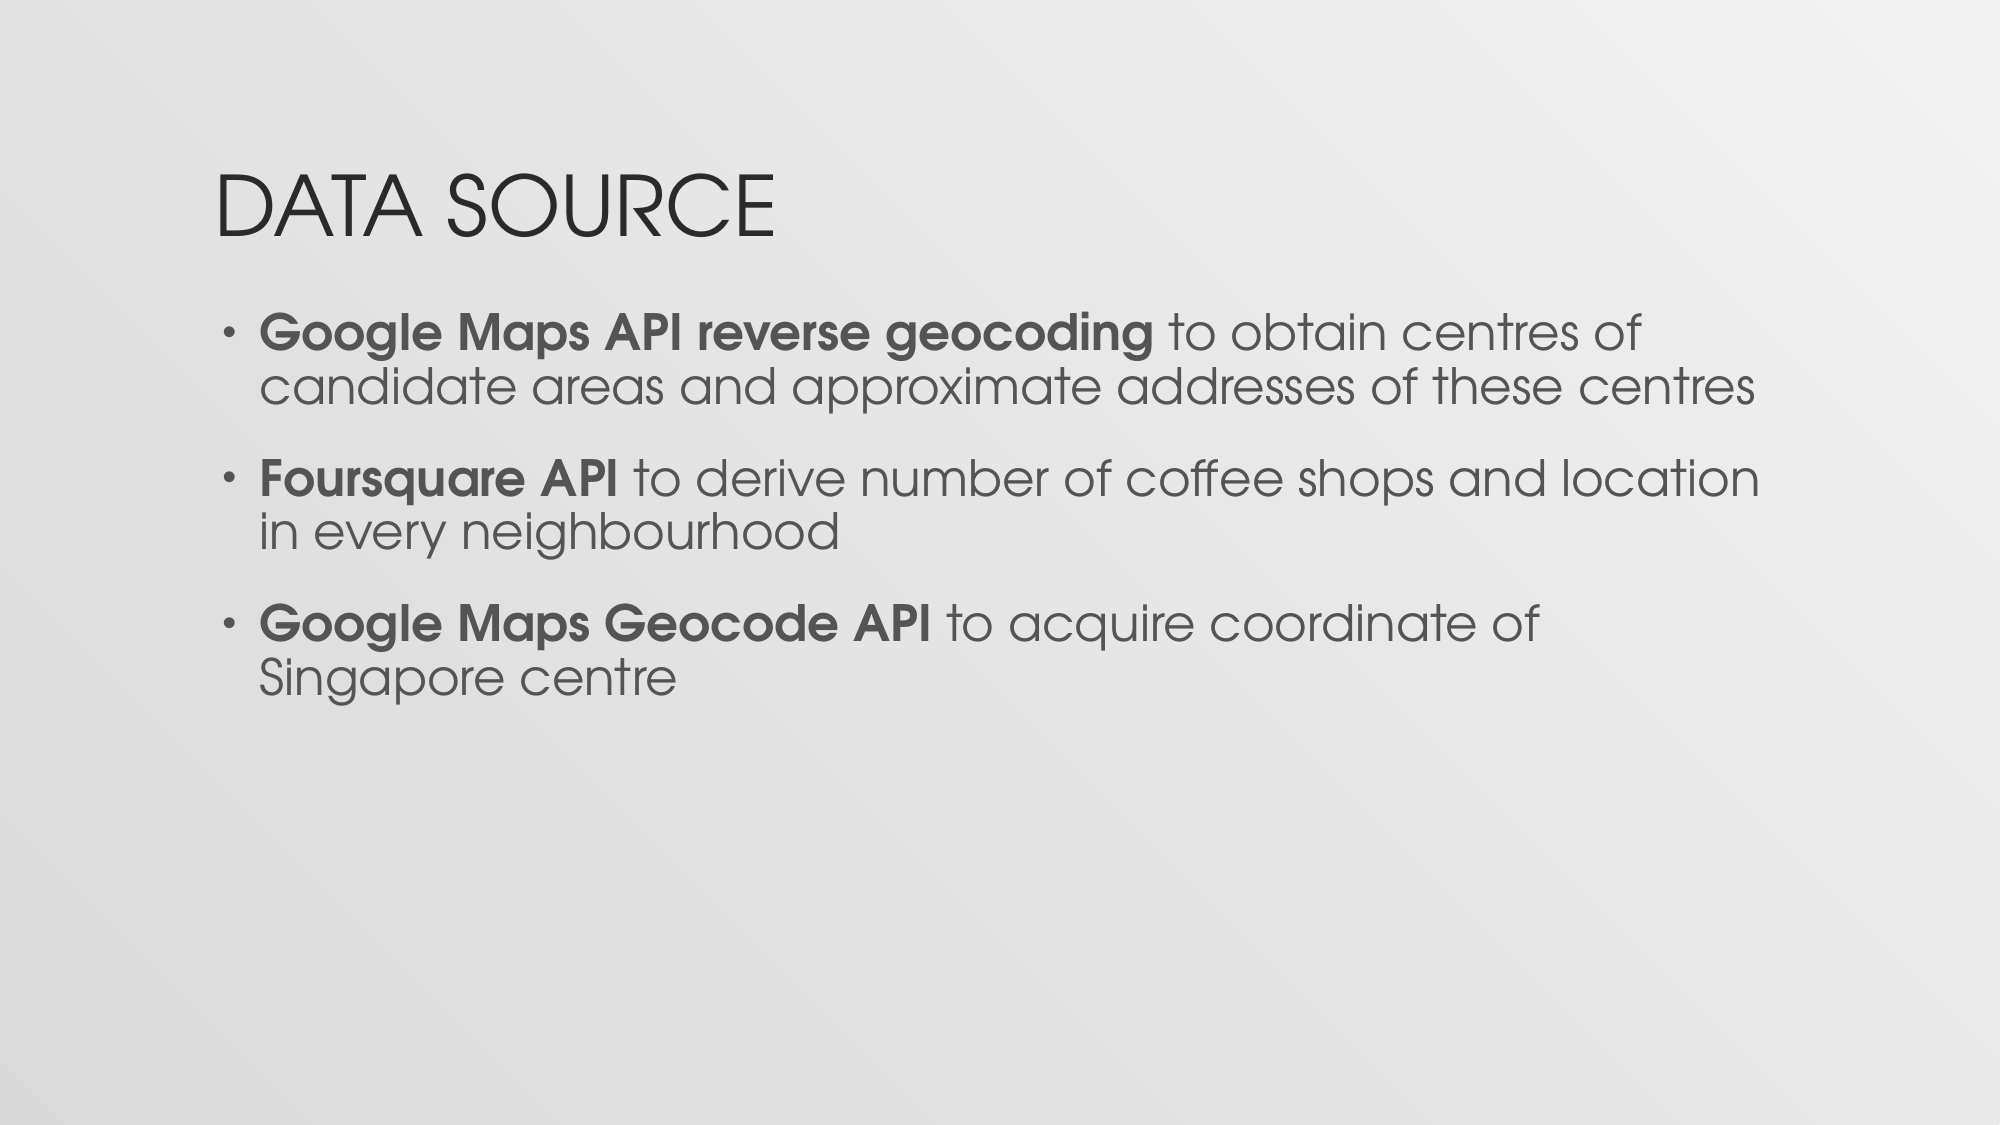

# Data source
Google Maps API reverse geocoding to obtain centres of candidate areas and approximate addresses of these centres
Foursquare API to derive number of coffee shops and location in every neighbourhood
Google Maps Geocode API to acquire coordinate of Singapore centre